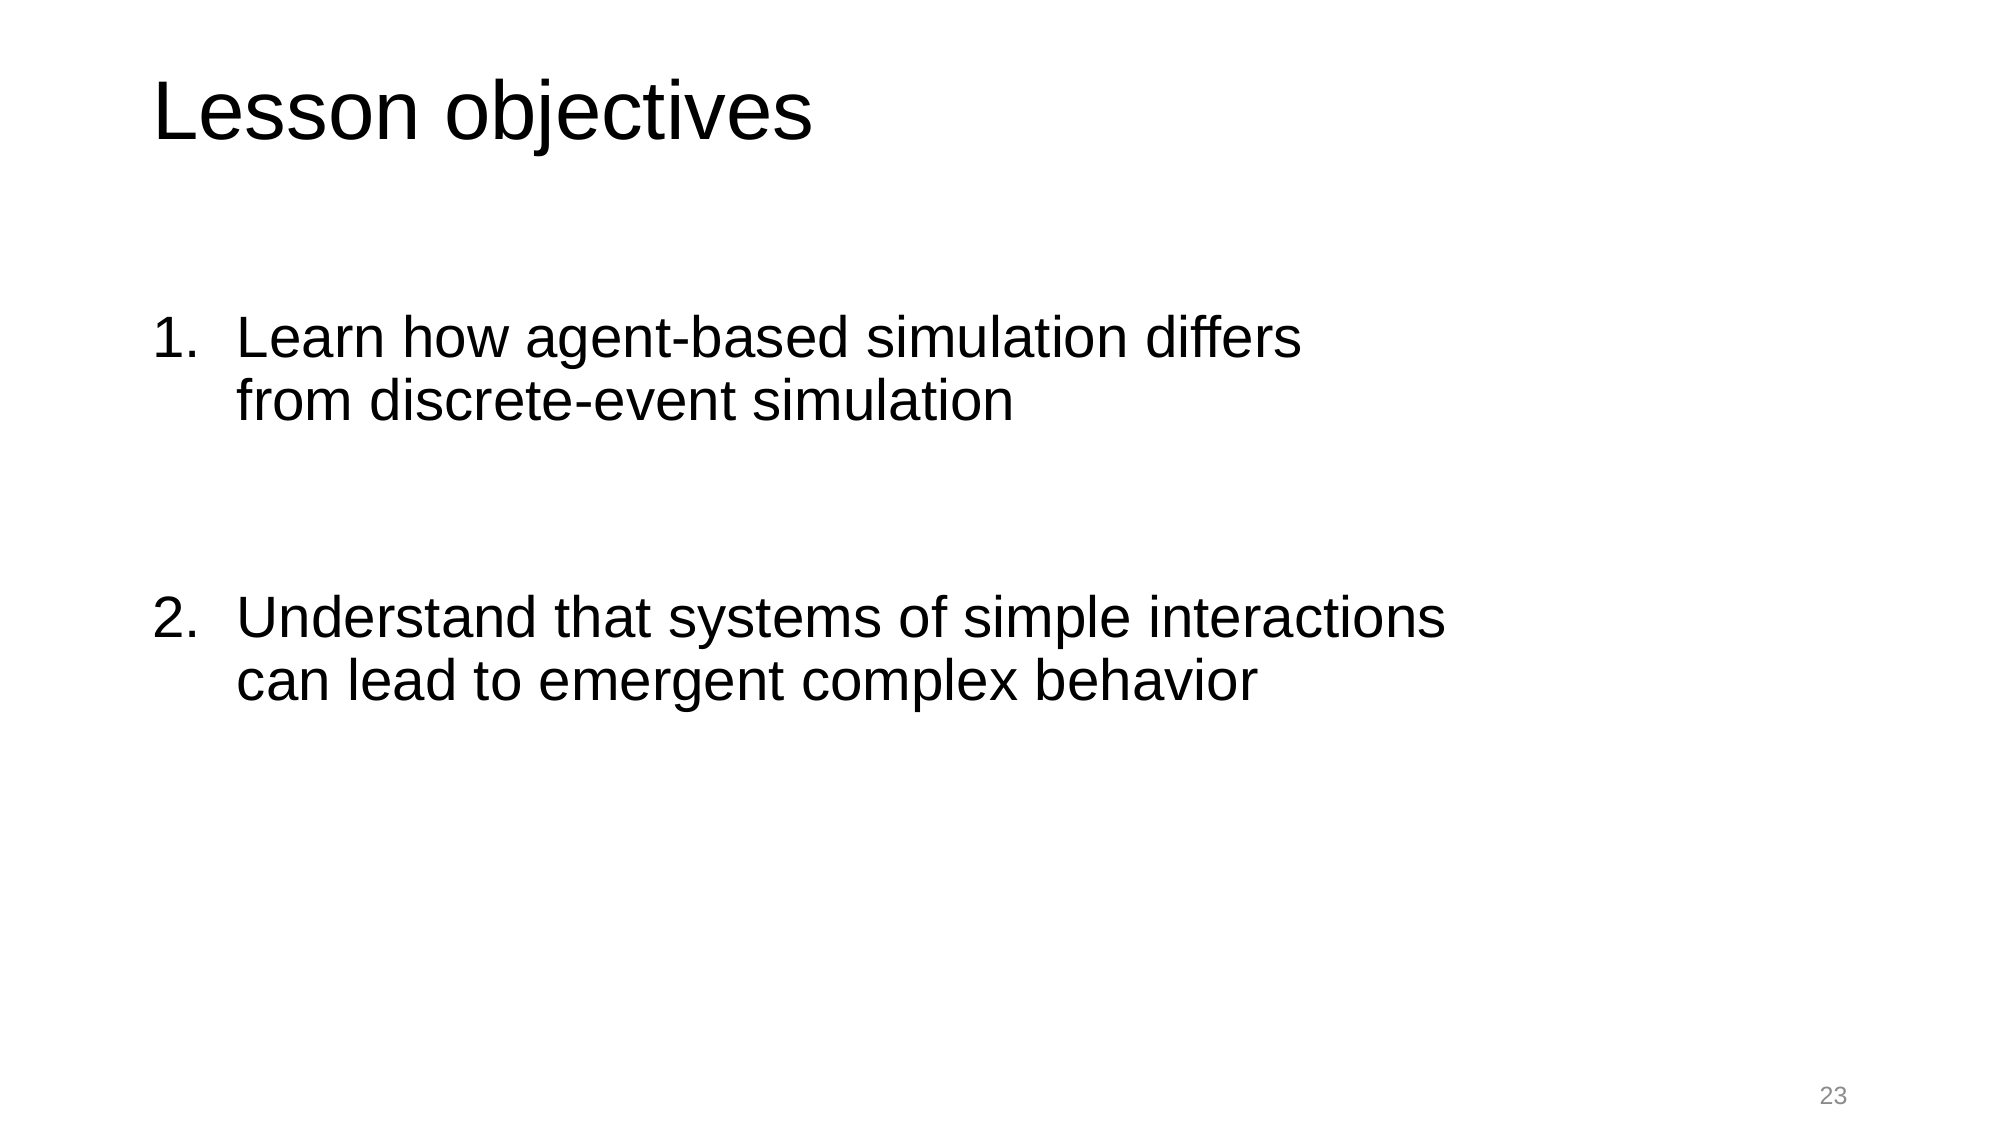

# Lesson objectives
Learn how agent-based simulation differs
from discrete-event simulation

Understand that systems of simple interactions
can lead to emergent complex behavior
23